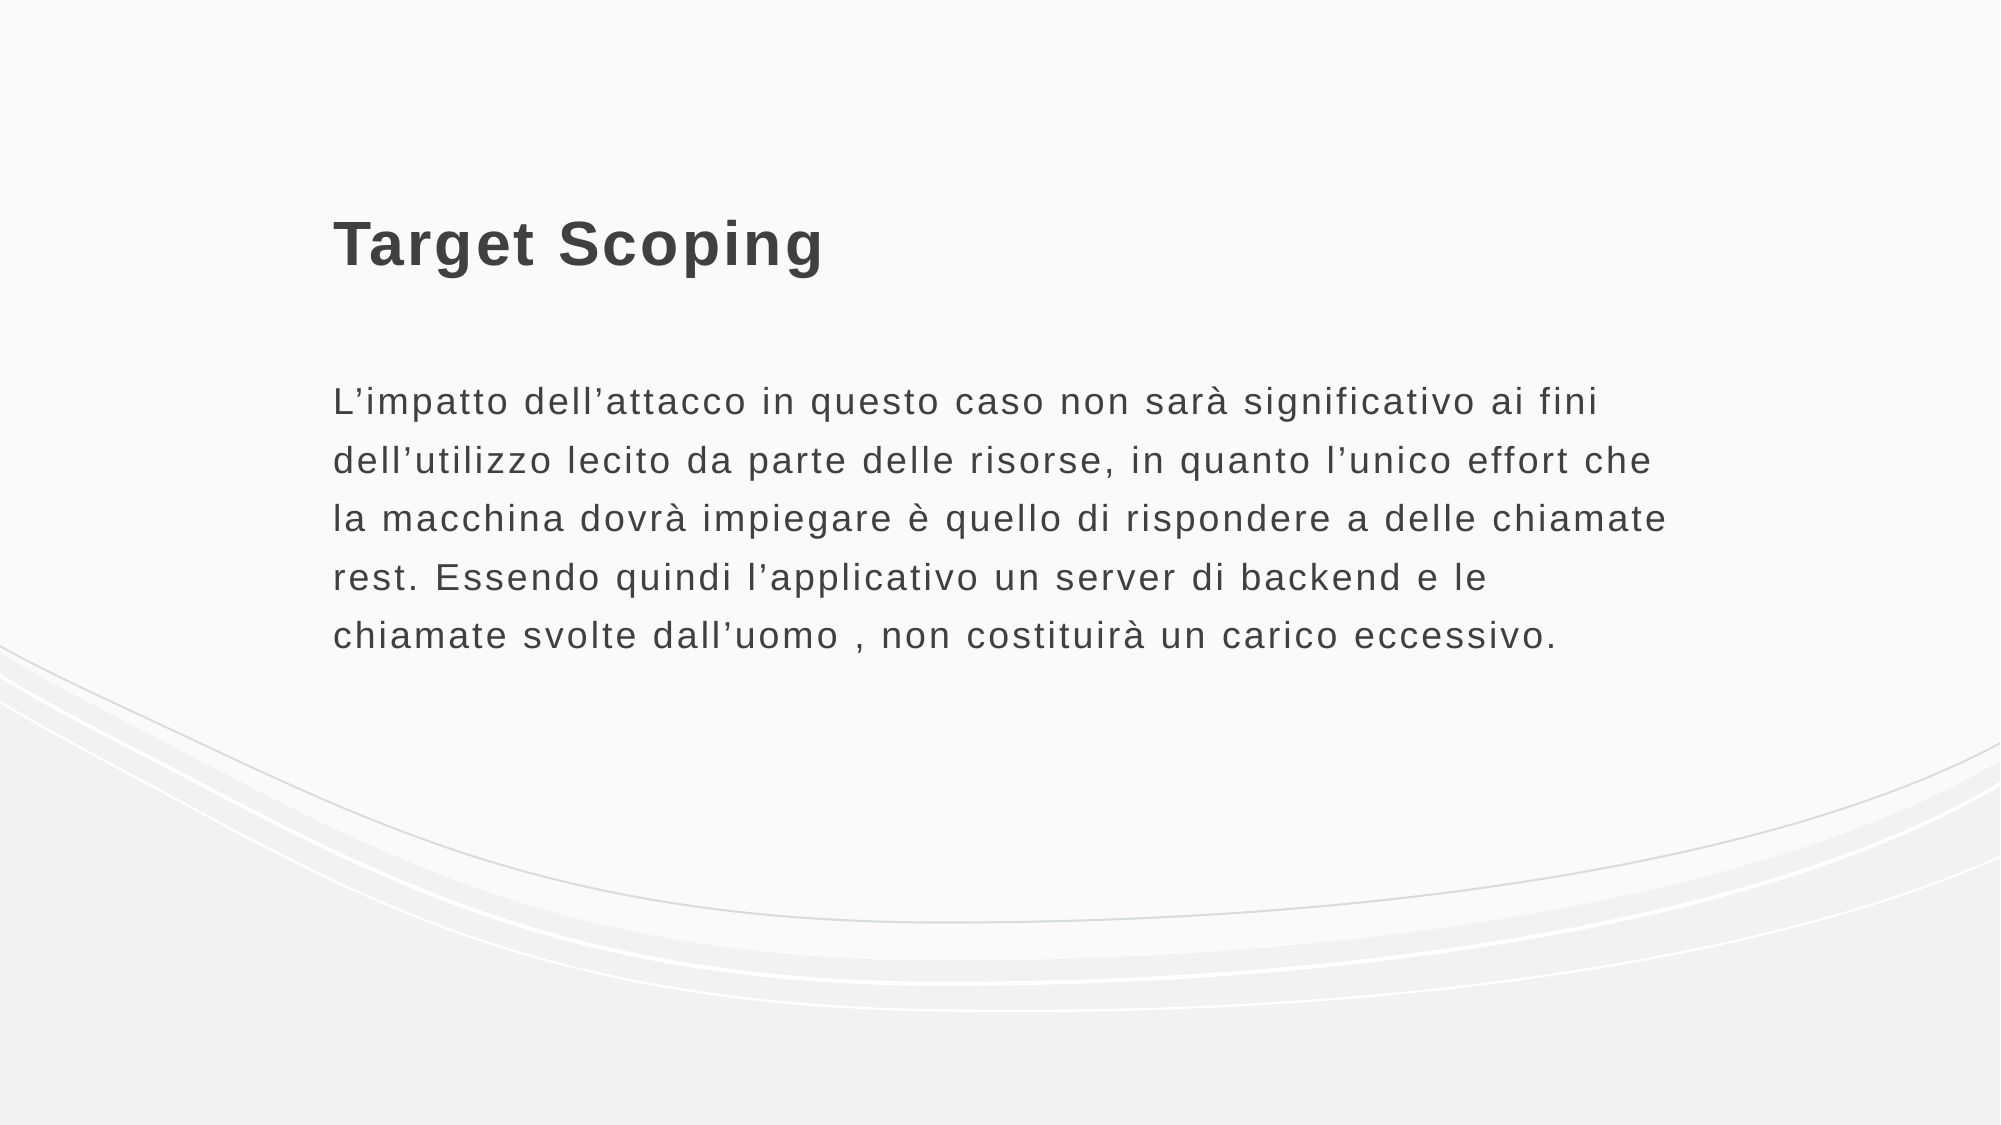

# Target Scoping
L’impatto dell’attacco in questo caso non sarà significativo ai fini dell’utilizzo lecito da parte delle risorse, in quanto l’unico effort che la macchina dovrà impiegare è quello di rispondere a delle chiamate rest. Essendo quindi l’applicativo un server di backend e le chiamate svolte dall’uomo , non costituirà un carico eccessivo.